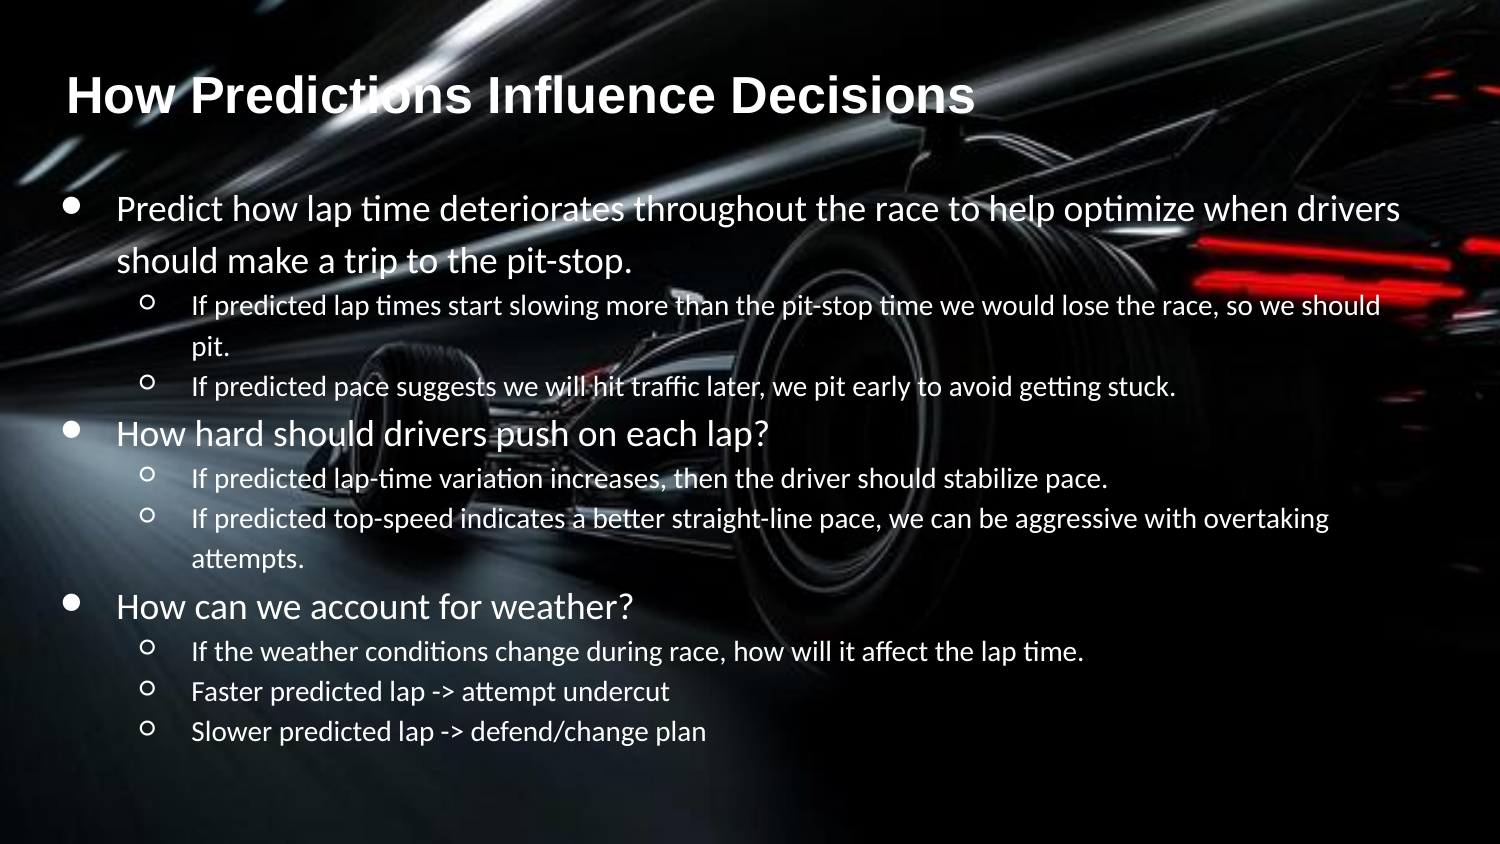

# How Predictions Influence Decisions

Predict how lap time deteriorates throughout the race to help optimize when drivers should make a trip to the pit-stop.
If predicted lap times start slowing more than the pit-stop time we would lose the race, so we should pit.
If predicted pace suggests we will hit traffic later, we pit early to avoid getting stuck.
How hard should drivers push on each lap?
If predicted lap-time variation increases, then the driver should stabilize pace.
If predicted top-speed indicates a better straight-line pace, we can be aggressive with overtaking attempts.
How can we account for weather?
If the weather conditions change during race, how will it affect the lap time.
Faster predicted lap -> attempt undercut
Slower predicted lap -> defend/change plan